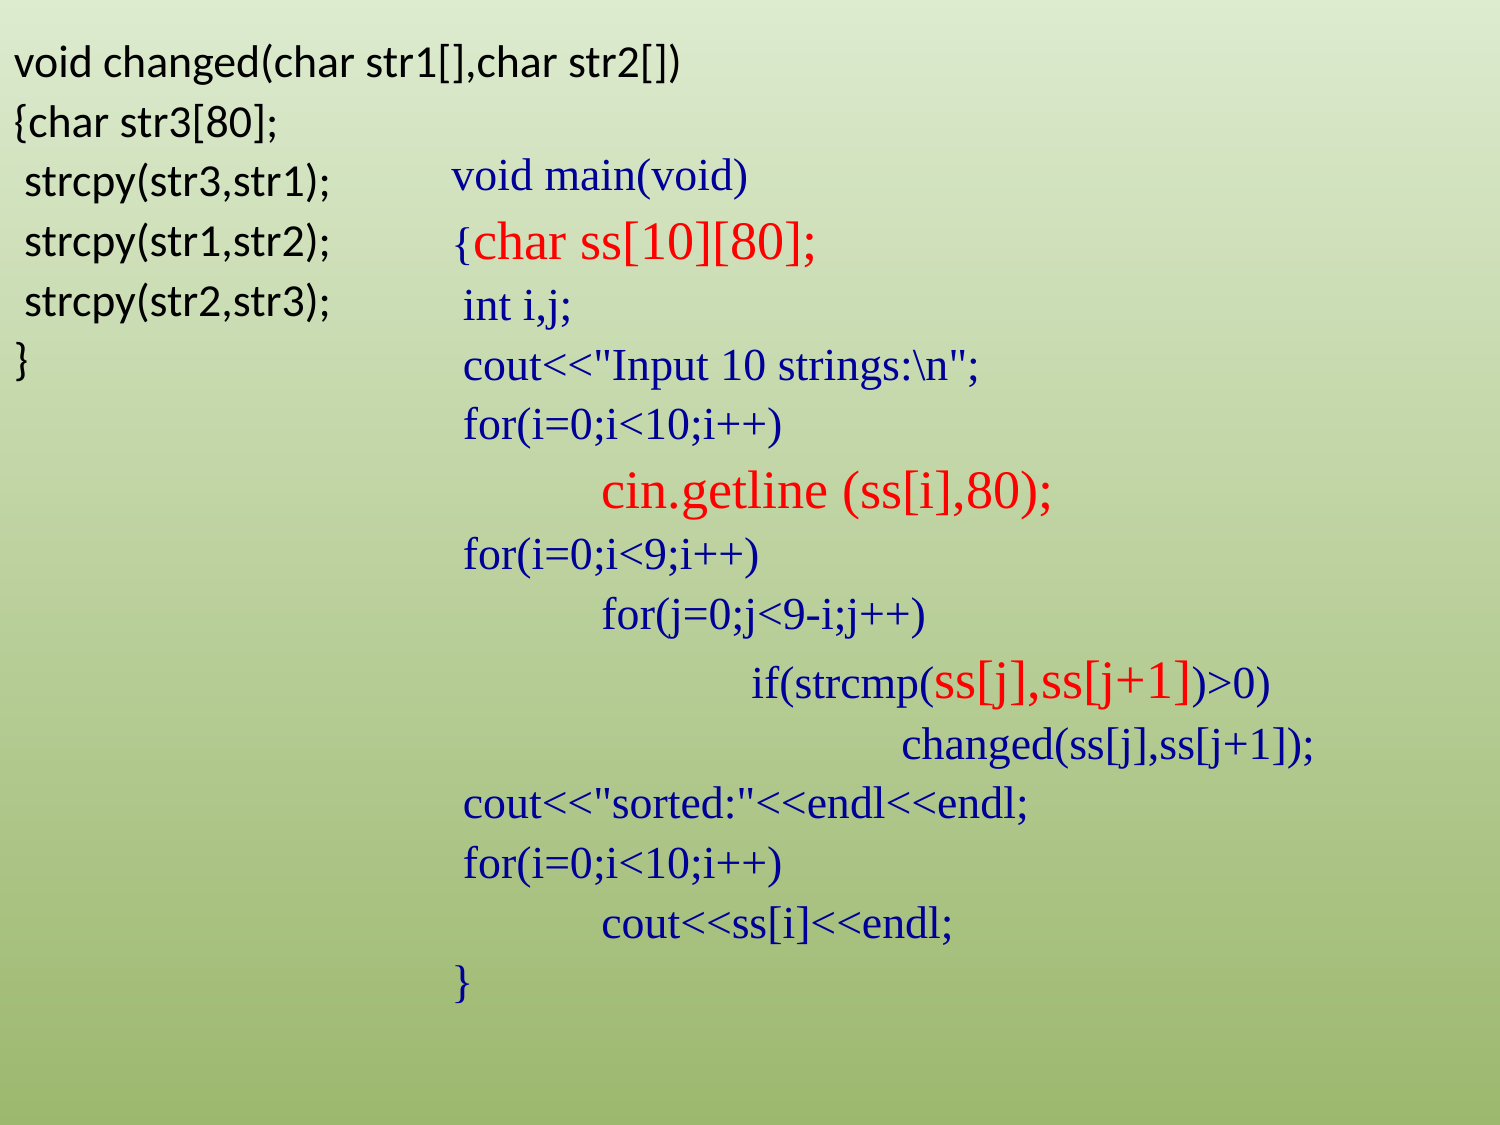

void changed(char str1[],char str2[])
{char str3[80];
 strcpy(str3,str1);
 strcpy(str1,str2);
 strcpy(str2,str3);
}
void main(void)
{char ss[10][80];
 int i,j;
 cout<<"Input 10 strings:\n";
 for(i=0;i<10;i++)
	cin.getline (ss[i],80);
 for(i=0;i<9;i++)
	for(j=0;j<9-i;j++)
		if(strcmp(ss[j],ss[j+1])>0)
			changed(ss[j],ss[j+1]);
 cout<<"sorted:"<<endl<<endl;
 for(i=0;i<10;i++)
	cout<<ss[i]<<endl;
}
368